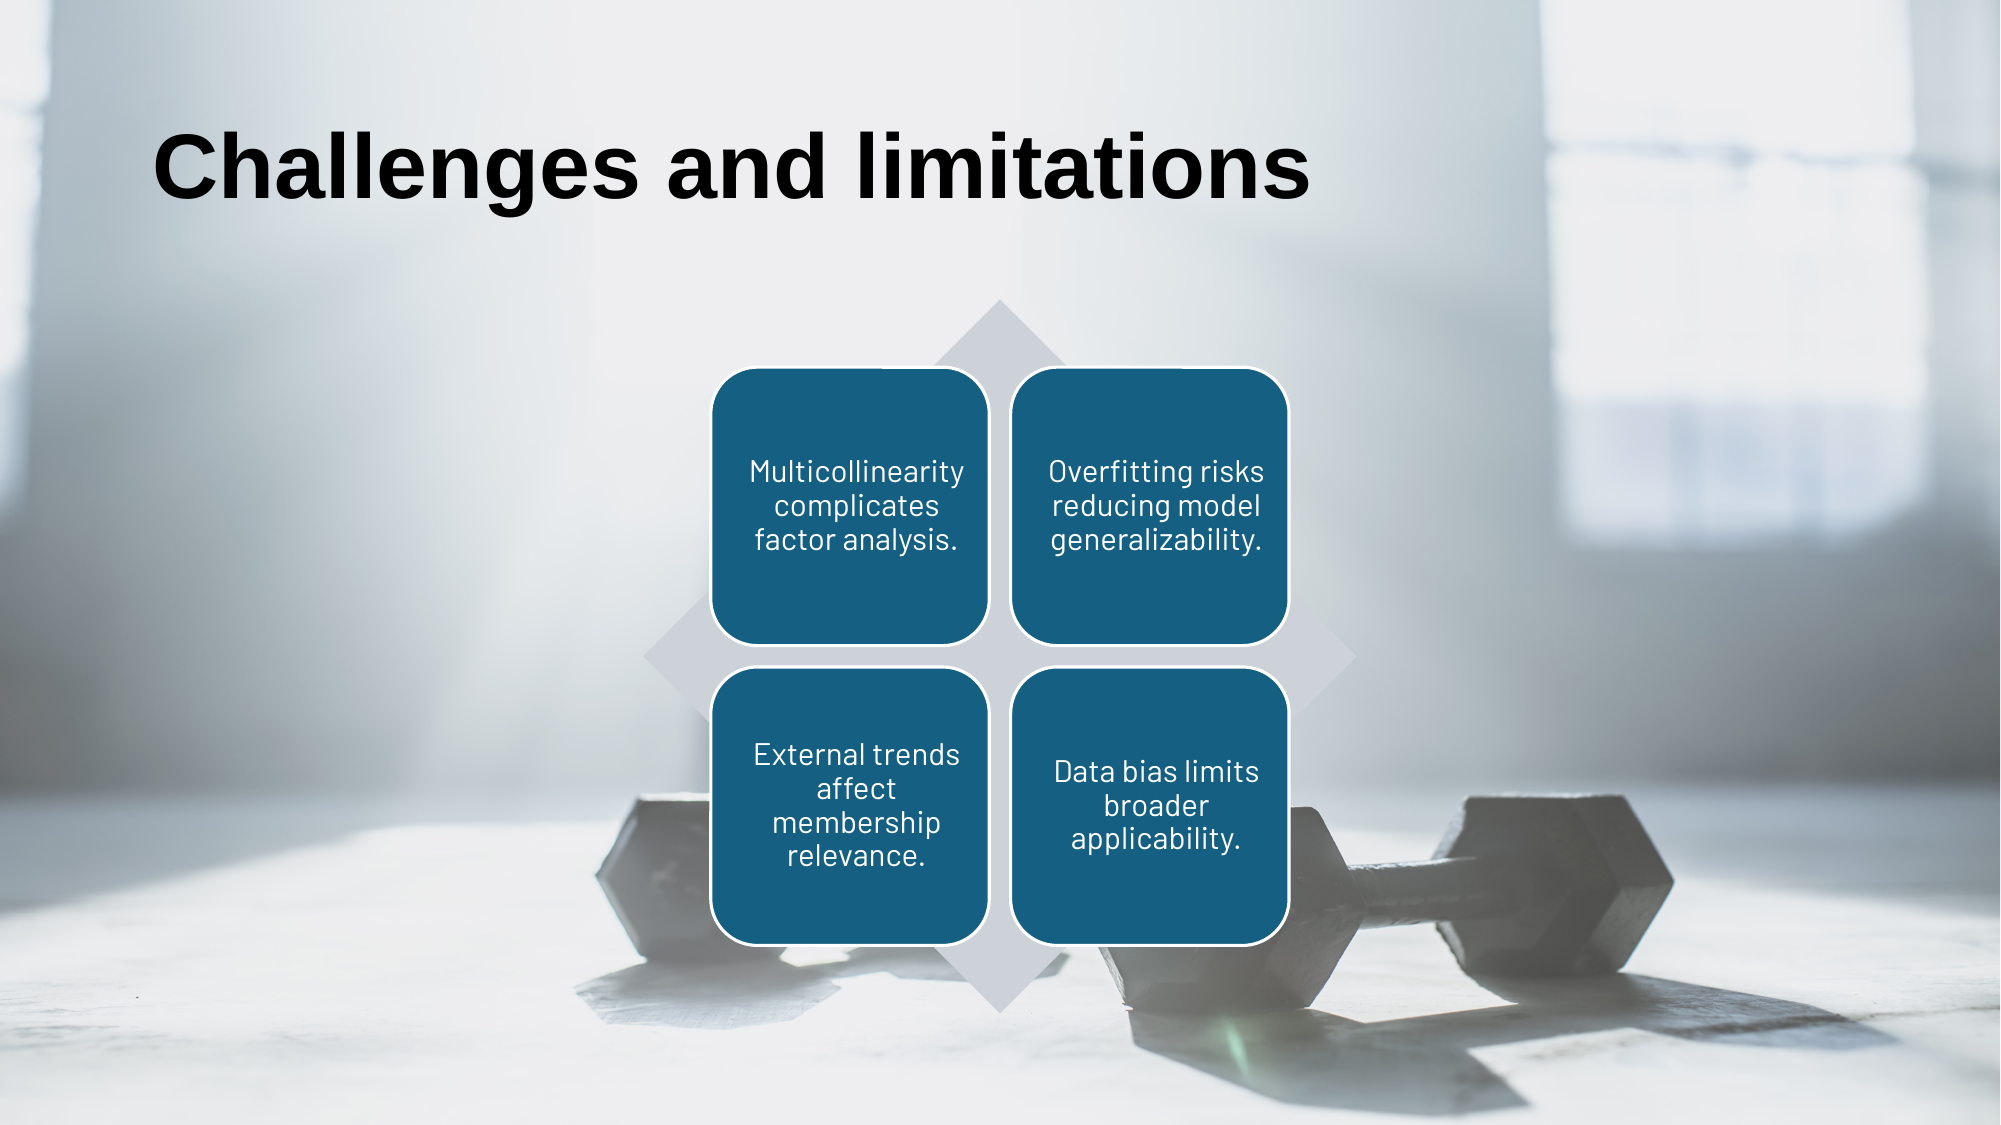

# Challenges and limitations
Multicollinearity complicates factor analysis.
Overfitting risks reducing model generalizability.
External trends affect membership relevance.
Data bias limits broader applicability.